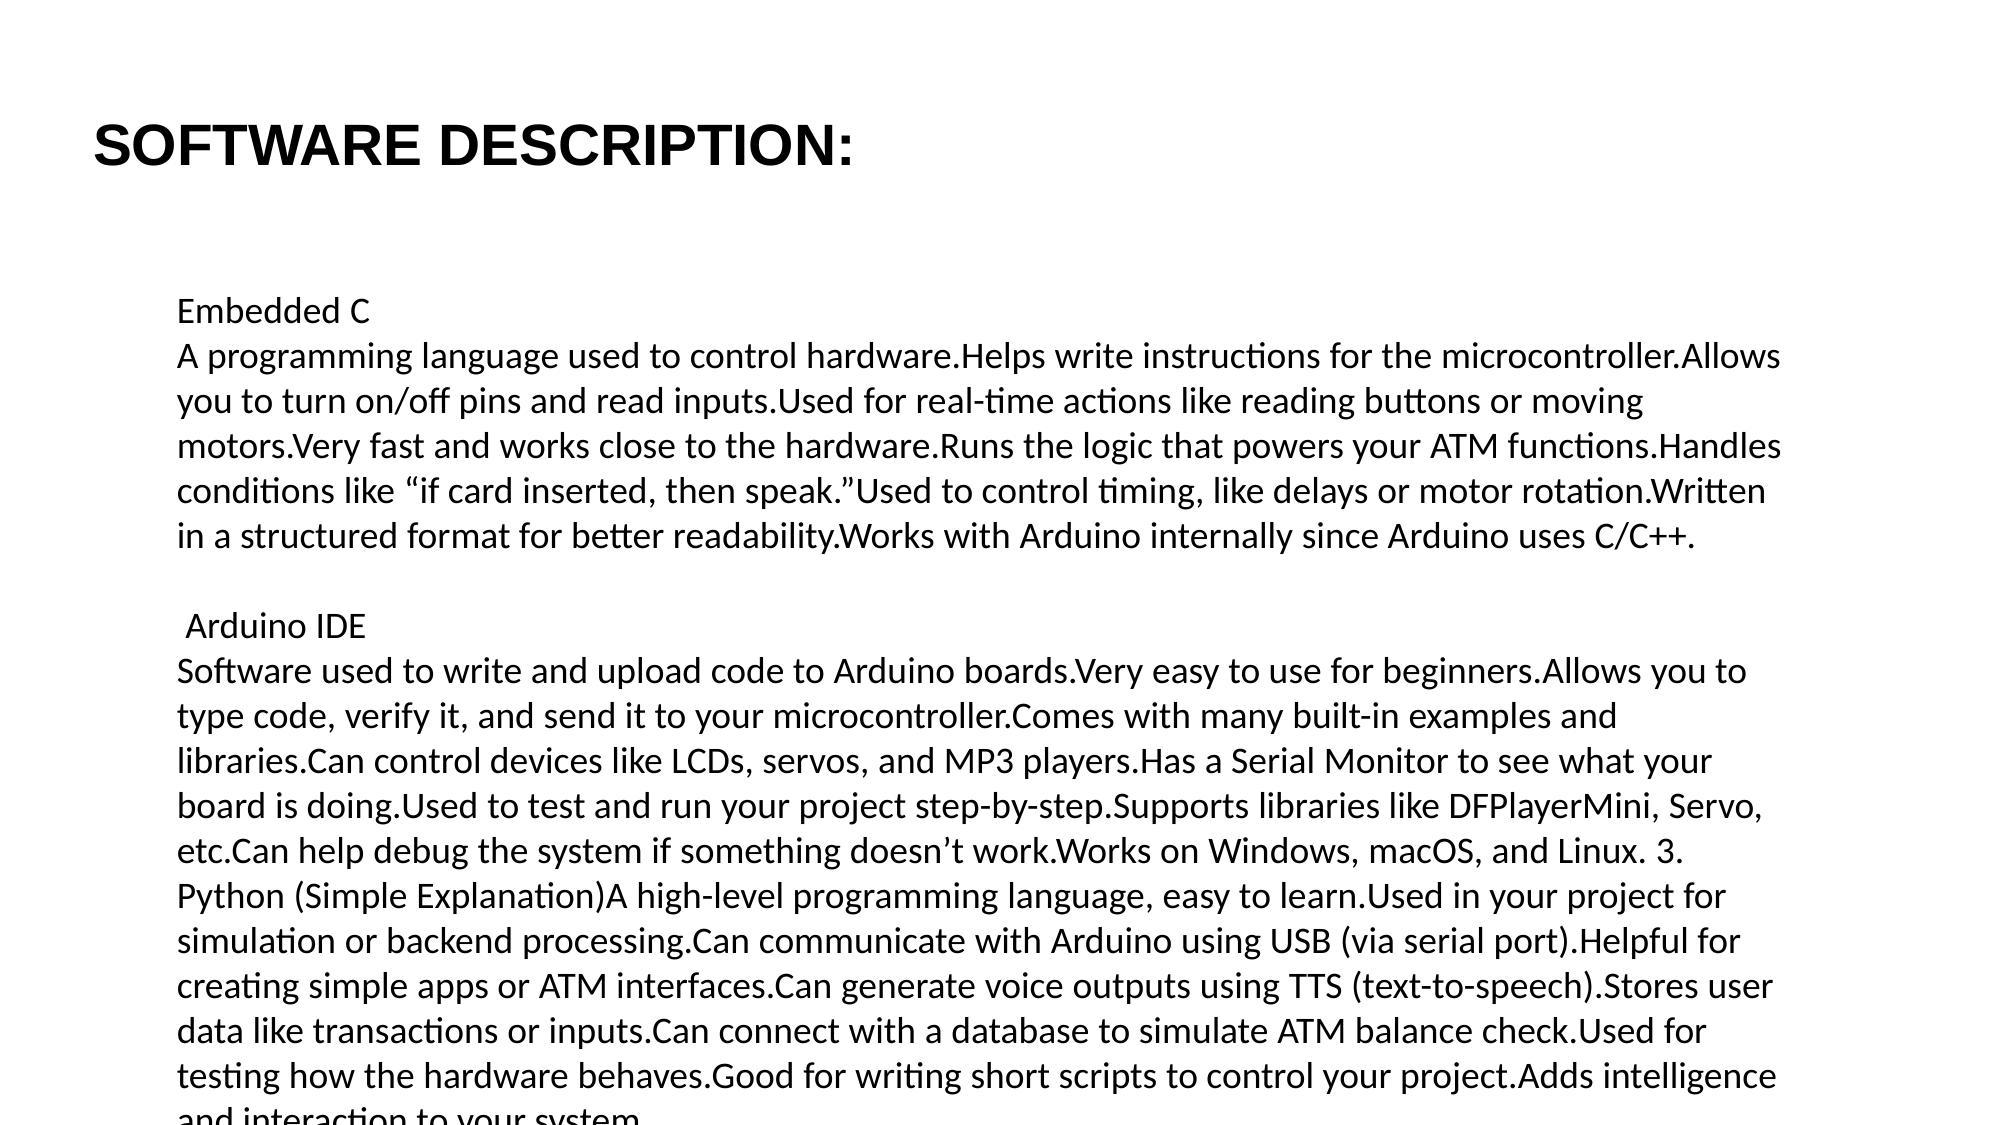

SOFTWARE DESCRIPTION:
Embedded C
A programming language used to control hardware.Helps write instructions for the microcontroller.Allows you to turn on/off pins and read inputs.Used for real-time actions like reading buttons or moving motors.Very fast and works close to the hardware.Runs the logic that powers your ATM functions.Handles conditions like “if card inserted, then speak.”Used to control timing, like delays or motor rotation.Written in a structured format for better readability.Works with Arduino internally since Arduino uses C/C++.

 Arduino IDE
Software used to write and upload code to Arduino boards.Very easy to use for beginners.Allows you to type code, verify it, and send it to your microcontroller.Comes with many built-in examples and libraries.Can control devices like LCDs, servos, and MP3 players.Has a Serial Monitor to see what your board is doing.Used to test and run your project step-by-step.Supports libraries like DFPlayerMini, Servo, etc.Can help debug the system if something doesn’t work.Works on Windows, macOS, and Linux. 3. Python (Simple Explanation)A high-level programming language, easy to learn.Used in your project for simulation or backend processing.Can communicate with Arduino using USB (via serial port).Helpful for creating simple apps or ATM interfaces.Can generate voice outputs using TTS (text-to-speech).Stores user data like transactions or inputs.Can connect with a database to simulate ATM balance check.Used for testing how the hardware behaves.Good for writing short scripts to control your project.Adds intelligence and interaction to your system